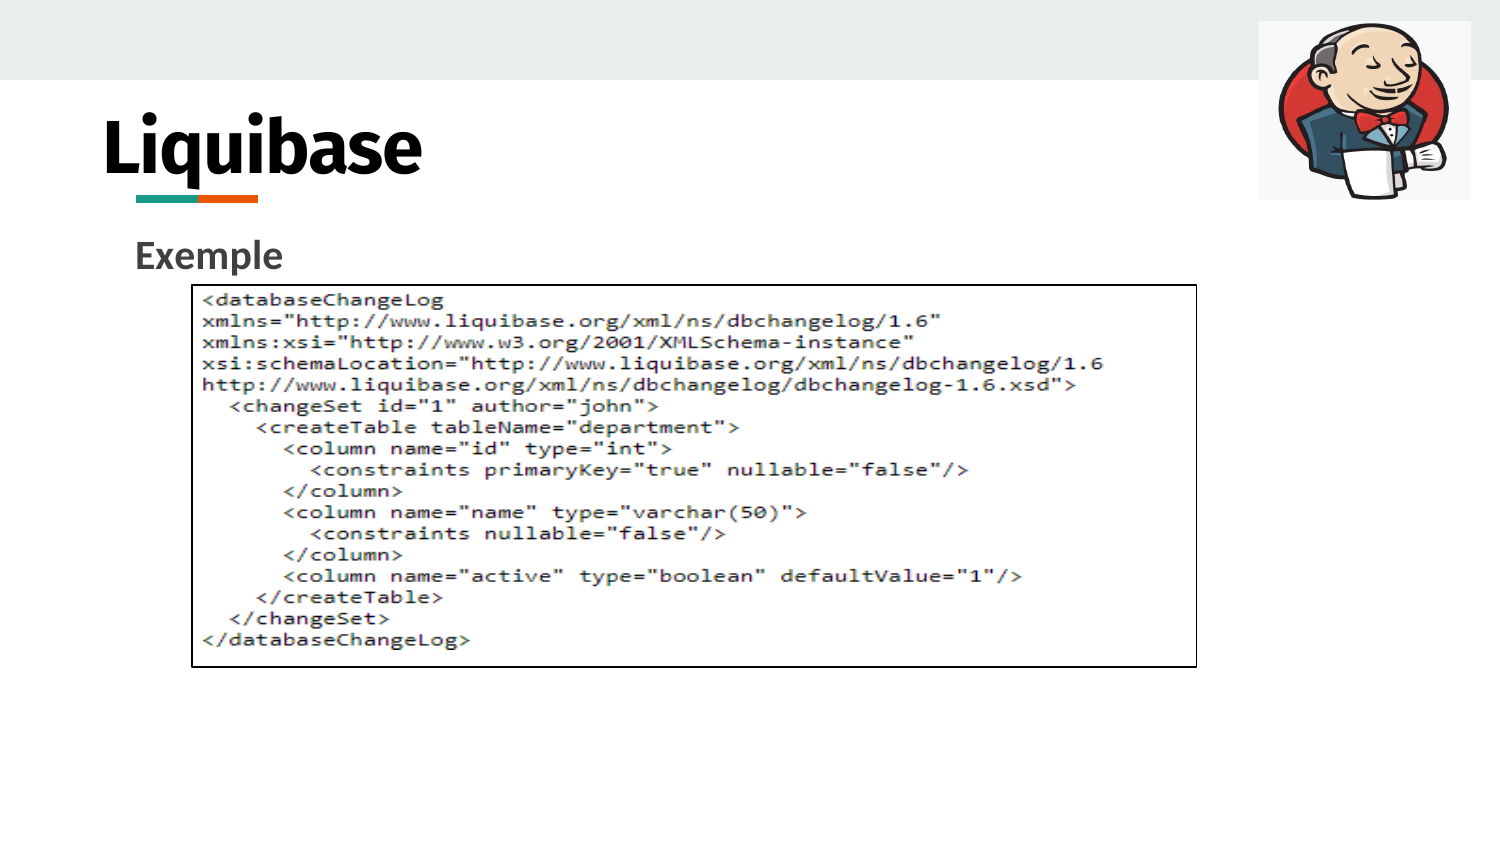

Liquibase
Exemple
# Mise à jour des bases de  données